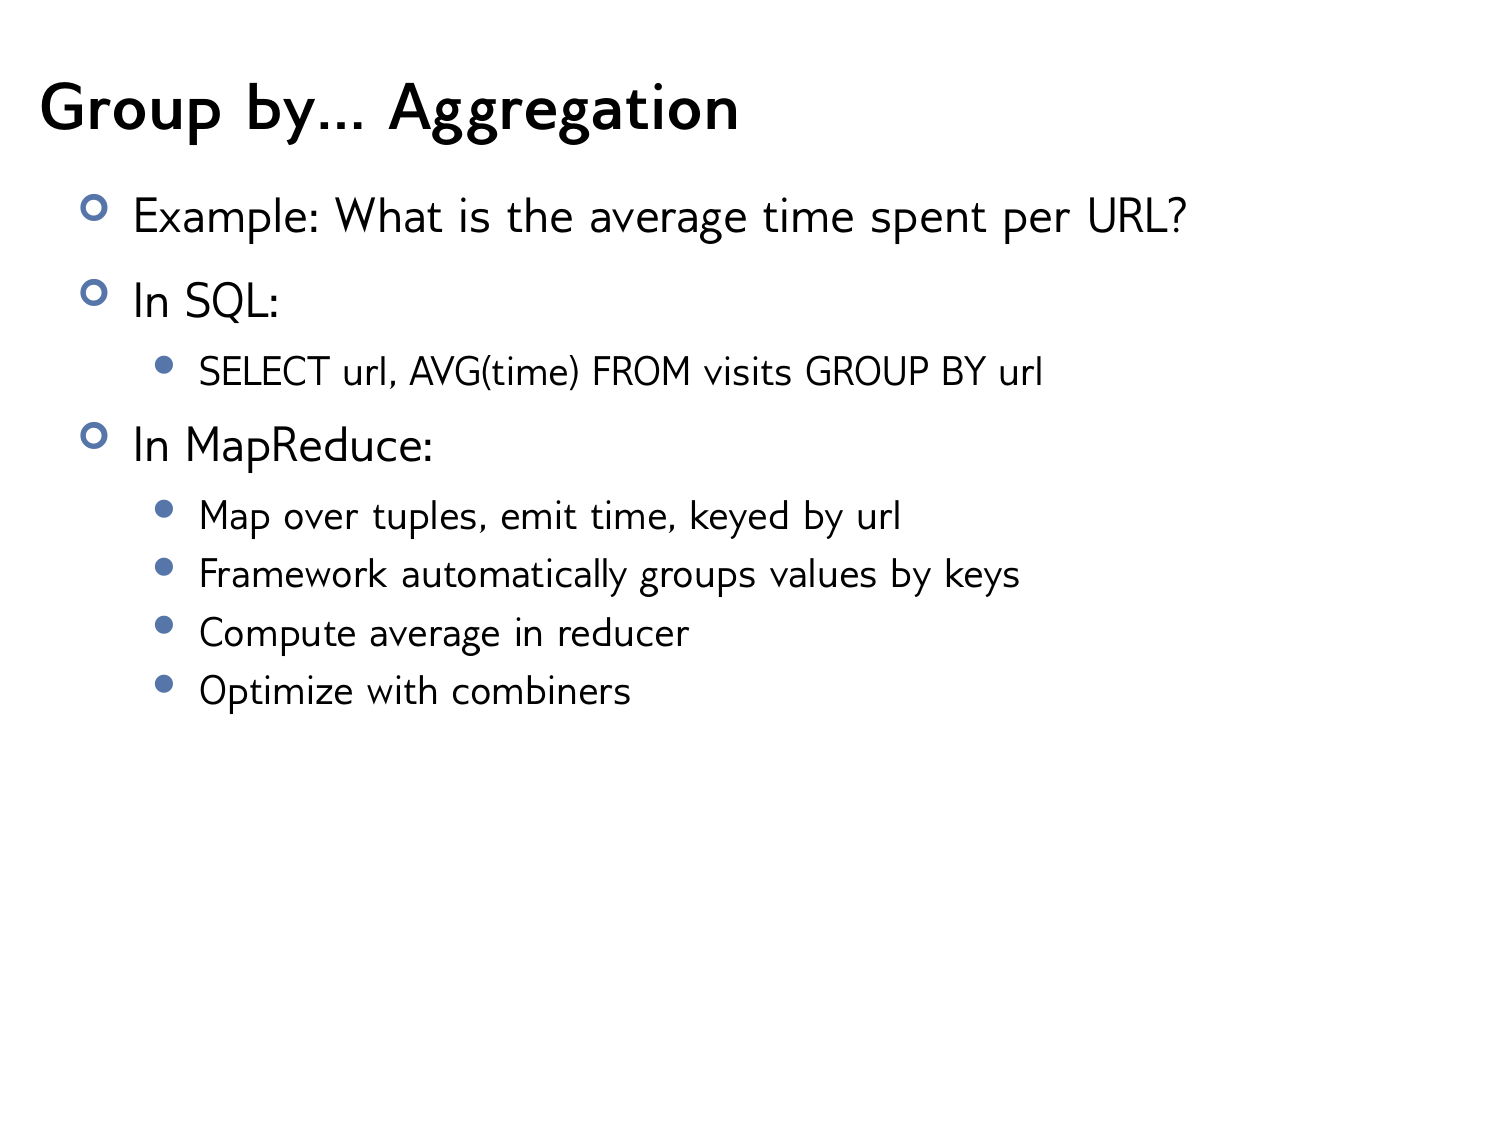

# Group by… Aggregation
Example: What is the average time spent per URL?
In SQL:
SELECT url, AVG(time) FROM visits GROUP BY url
In MapReduce:
Map over tuples, emit time, keyed by url
Framework automatically groups values by keys
Compute average in reducer
Optimize with combiners